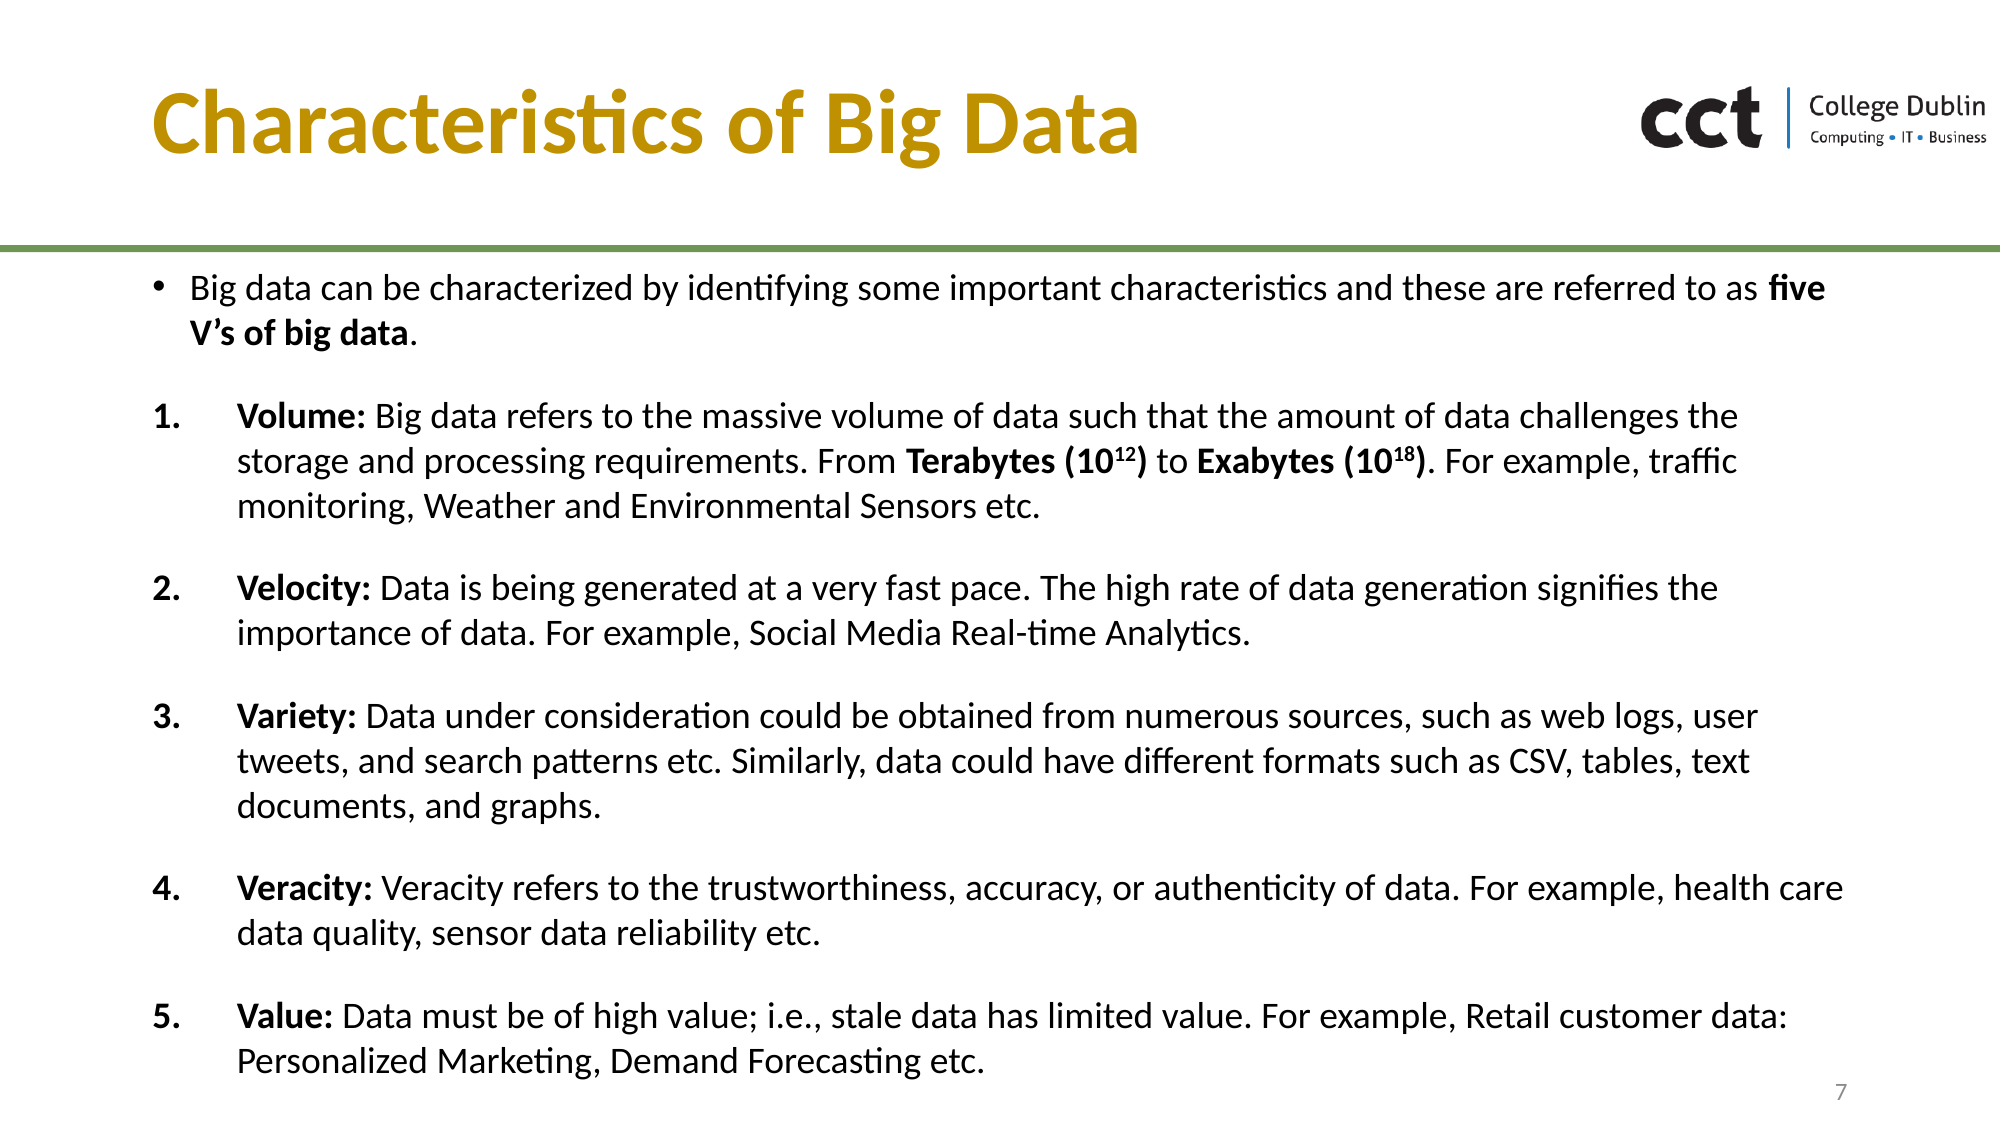

# Characteristics of Big Data
Big data can be characterized by identifying some important characteristics and these are referred to as five V’s of big data.
Volume: Big data refers to the massive volume of data such that the amount of data challenges the storage and processing requirements. From Terabytes (1012) to Exabytes (1018). For example, traffic monitoring, Weather and Environmental Sensors etc.
Velocity: Data is being generated at a very fast pace. The high rate of data generation signifies the importance of data. For example, Social Media Real-time Analytics.
Variety: Data under consideration could be obtained from numerous sources, such as web logs, user tweets, and search patterns etc. Similarly, data could have different formats such as CSV, tables, text documents, and graphs.
Veracity: Veracity refers to the trustworthiness, accuracy, or authenticity of data. For example, health care data quality, sensor data reliability etc.
Value: Data must be of high value; i.e., stale data has limited value. For example, Retail customer data: Personalized Marketing, Demand Forecasting etc.
7